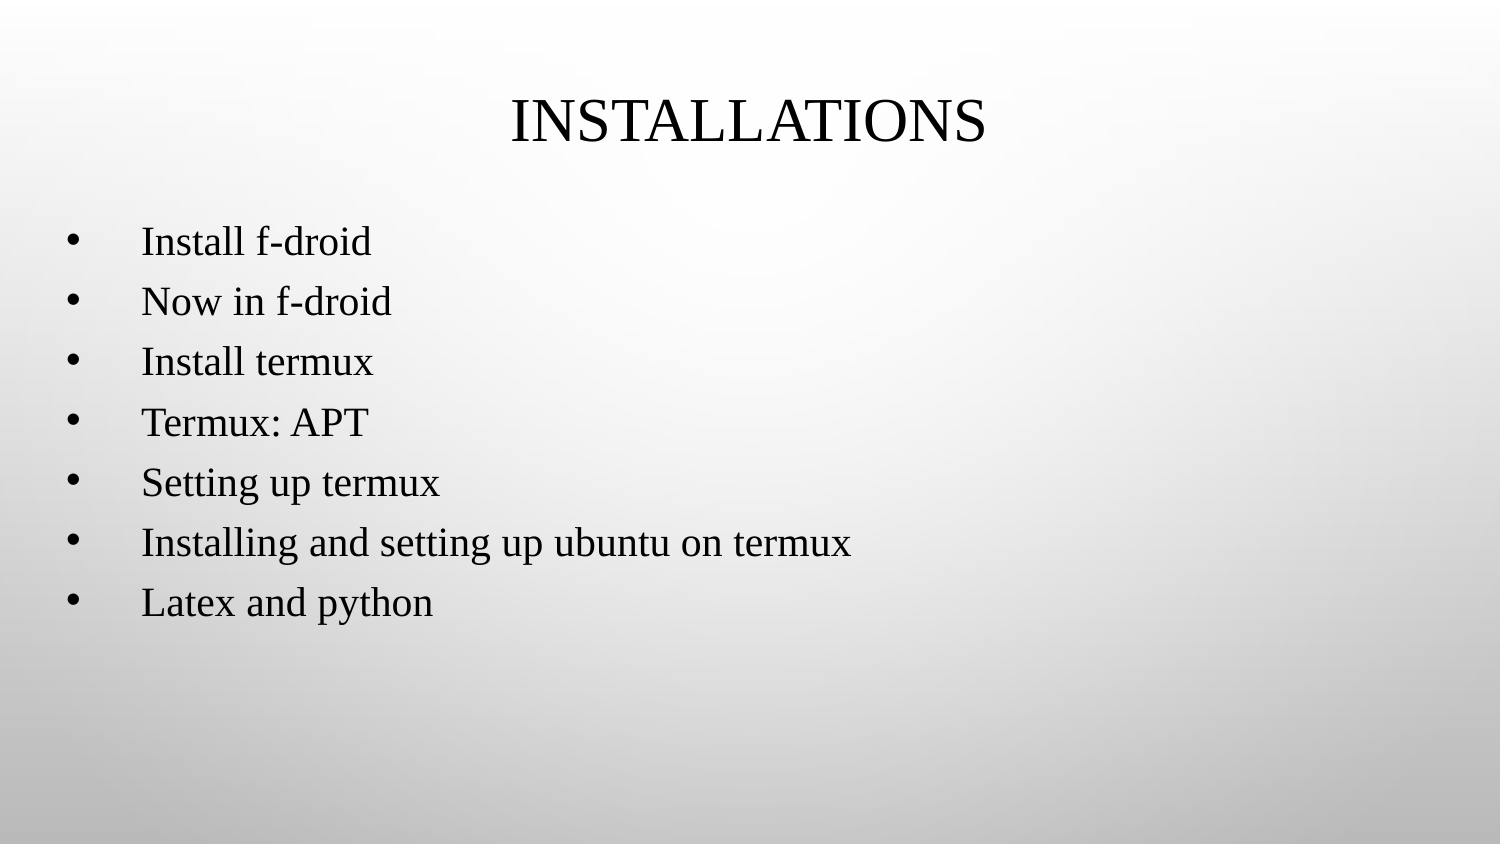

# Installations
Install f-droid
Now in f-droid
Install termux
Termux: APT
Setting up termux
Installing and setting up ubuntu on termux
Latex and python